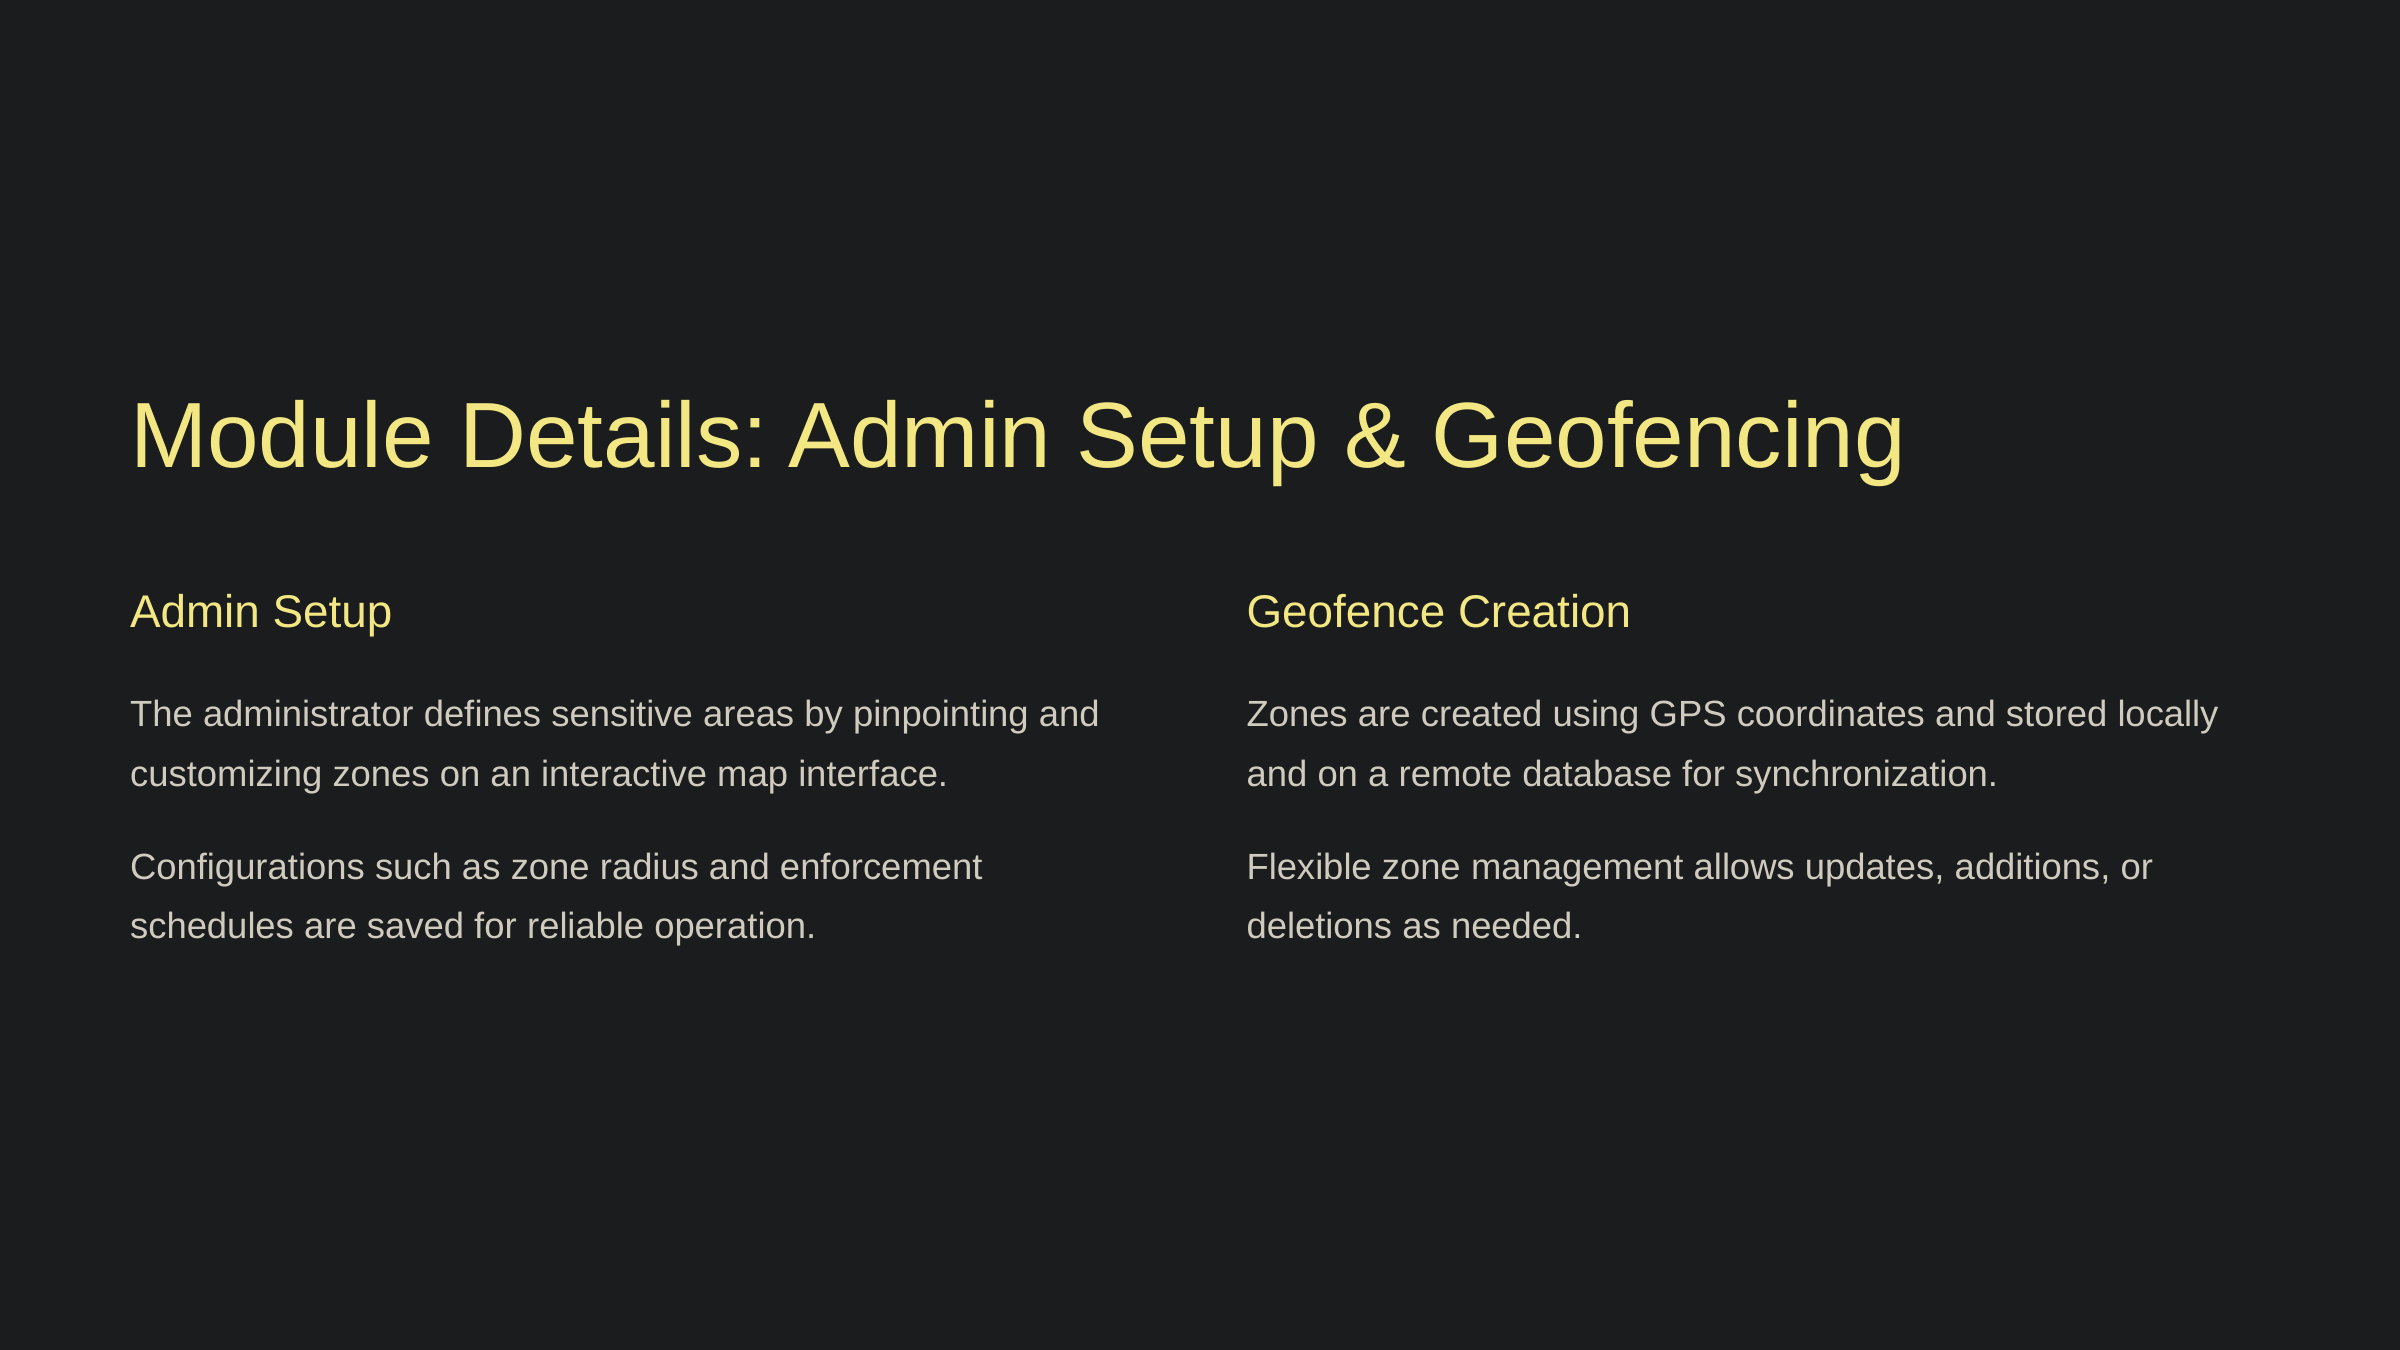

Module Details: Admin Setup & Geofencing
Admin Setup
Geofence Creation
The administrator defines sensitive areas by pinpointing and customizing zones on an interactive map interface.
Zones are created using GPS coordinates and stored locally and on a remote database for synchronization.
Configurations such as zone radius and enforcement schedules are saved for reliable operation.
Flexible zone management allows updates, additions, or deletions as needed.